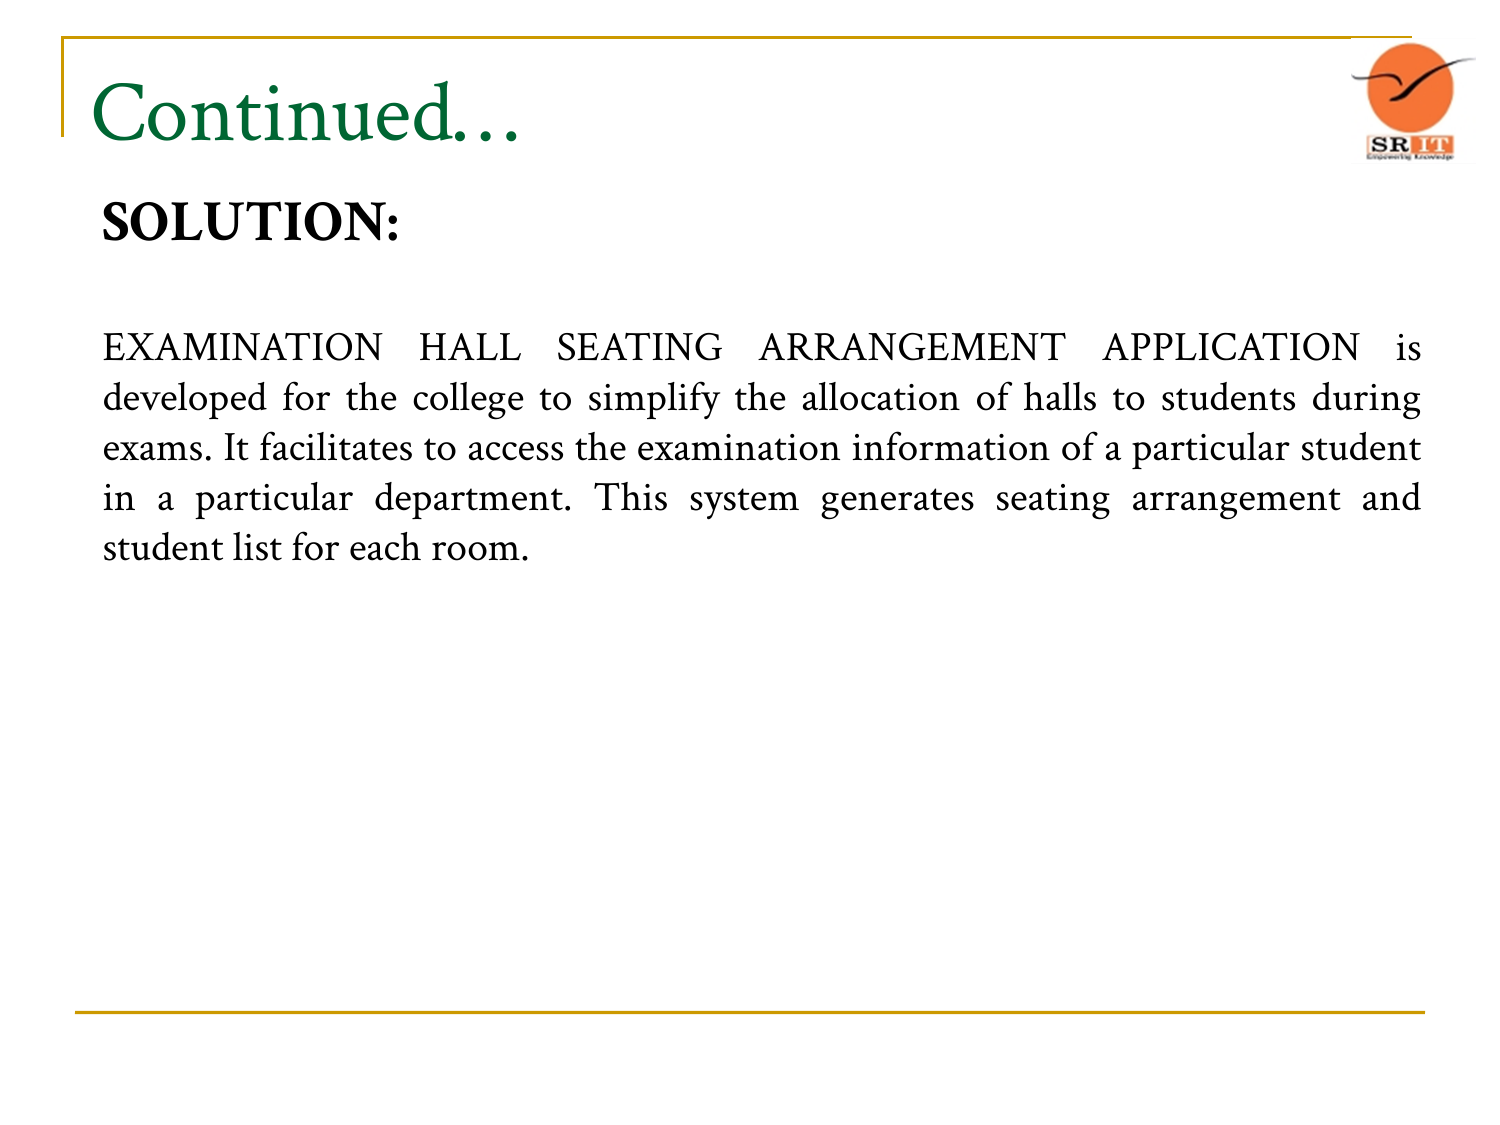

# Continued…
SOLUTION:

EXAMINATION HALL SEATING ARRANGEMENT APPLICATION is developed for the college to simplify the allocation of halls to students during exams. It facilitates to access the examination information of a particular student in a particular department. This system generates seating arrangement and student list for each room.